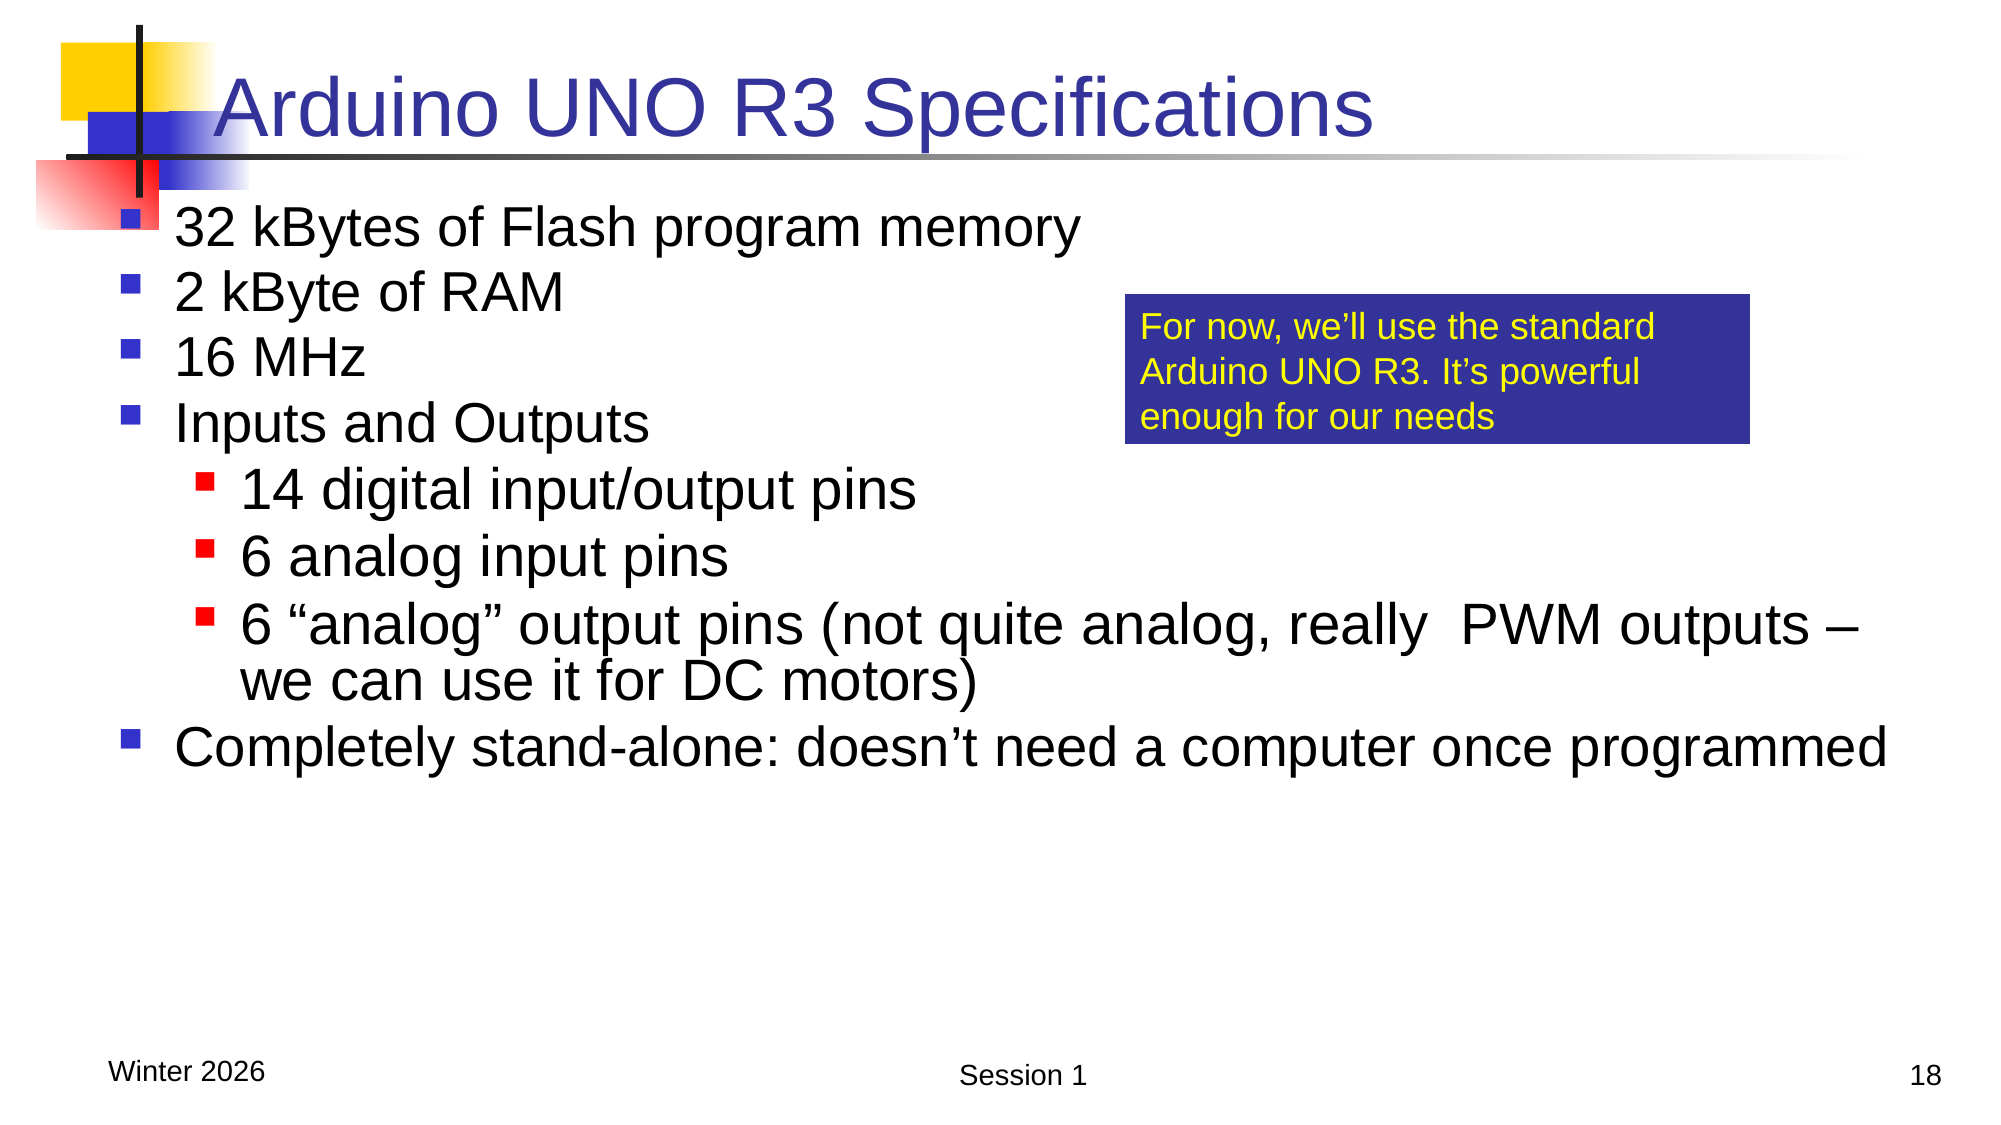

# Arduino UNO R3 Specifications
32 kBytes of Flash program memory
2 kByte of RAM
16 MHz
Inputs and Outputs
14 digital input/output pins
6 analog input pins
6 “analog” output pins (not quite analog, really  PWM outputs – we can use it for DC motors)
Completely stand-alone: doesn’t need a computer once programmed

For now, we’ll use the standard Arduino UNO R3. It’s powerful enough for our needs
Winter 2026
Session 1
18